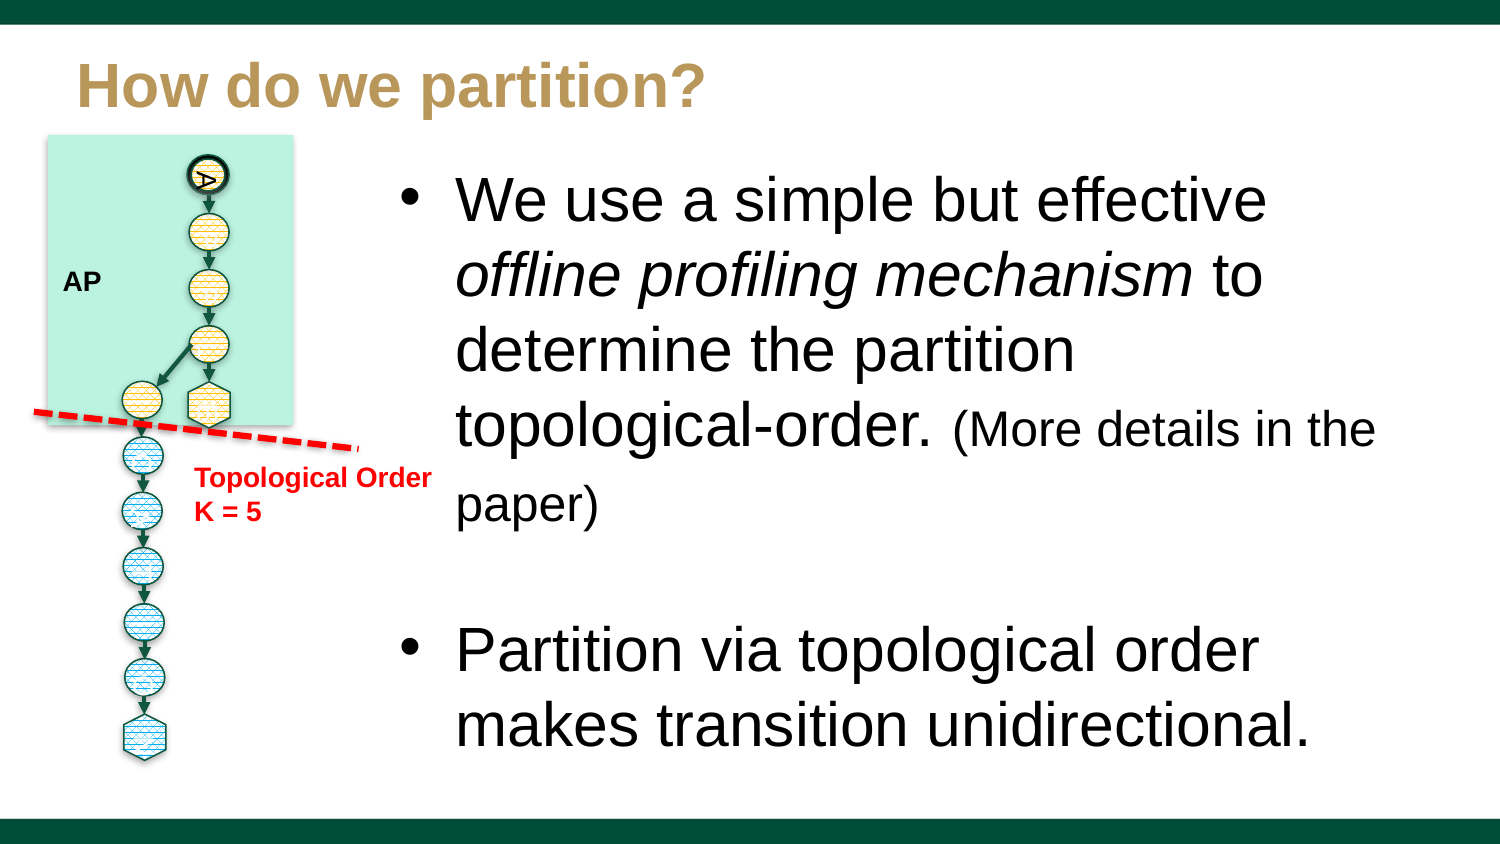

# How do we partition?
AP
We use a simple but effective offline profiling mechanism to determine the partition topological-order. (More details in the paper)

Partition via topological order makes transition unidirectional.
E

A
P
P
L
N
O
I
C
T
I
A
Topological Order
K = 5